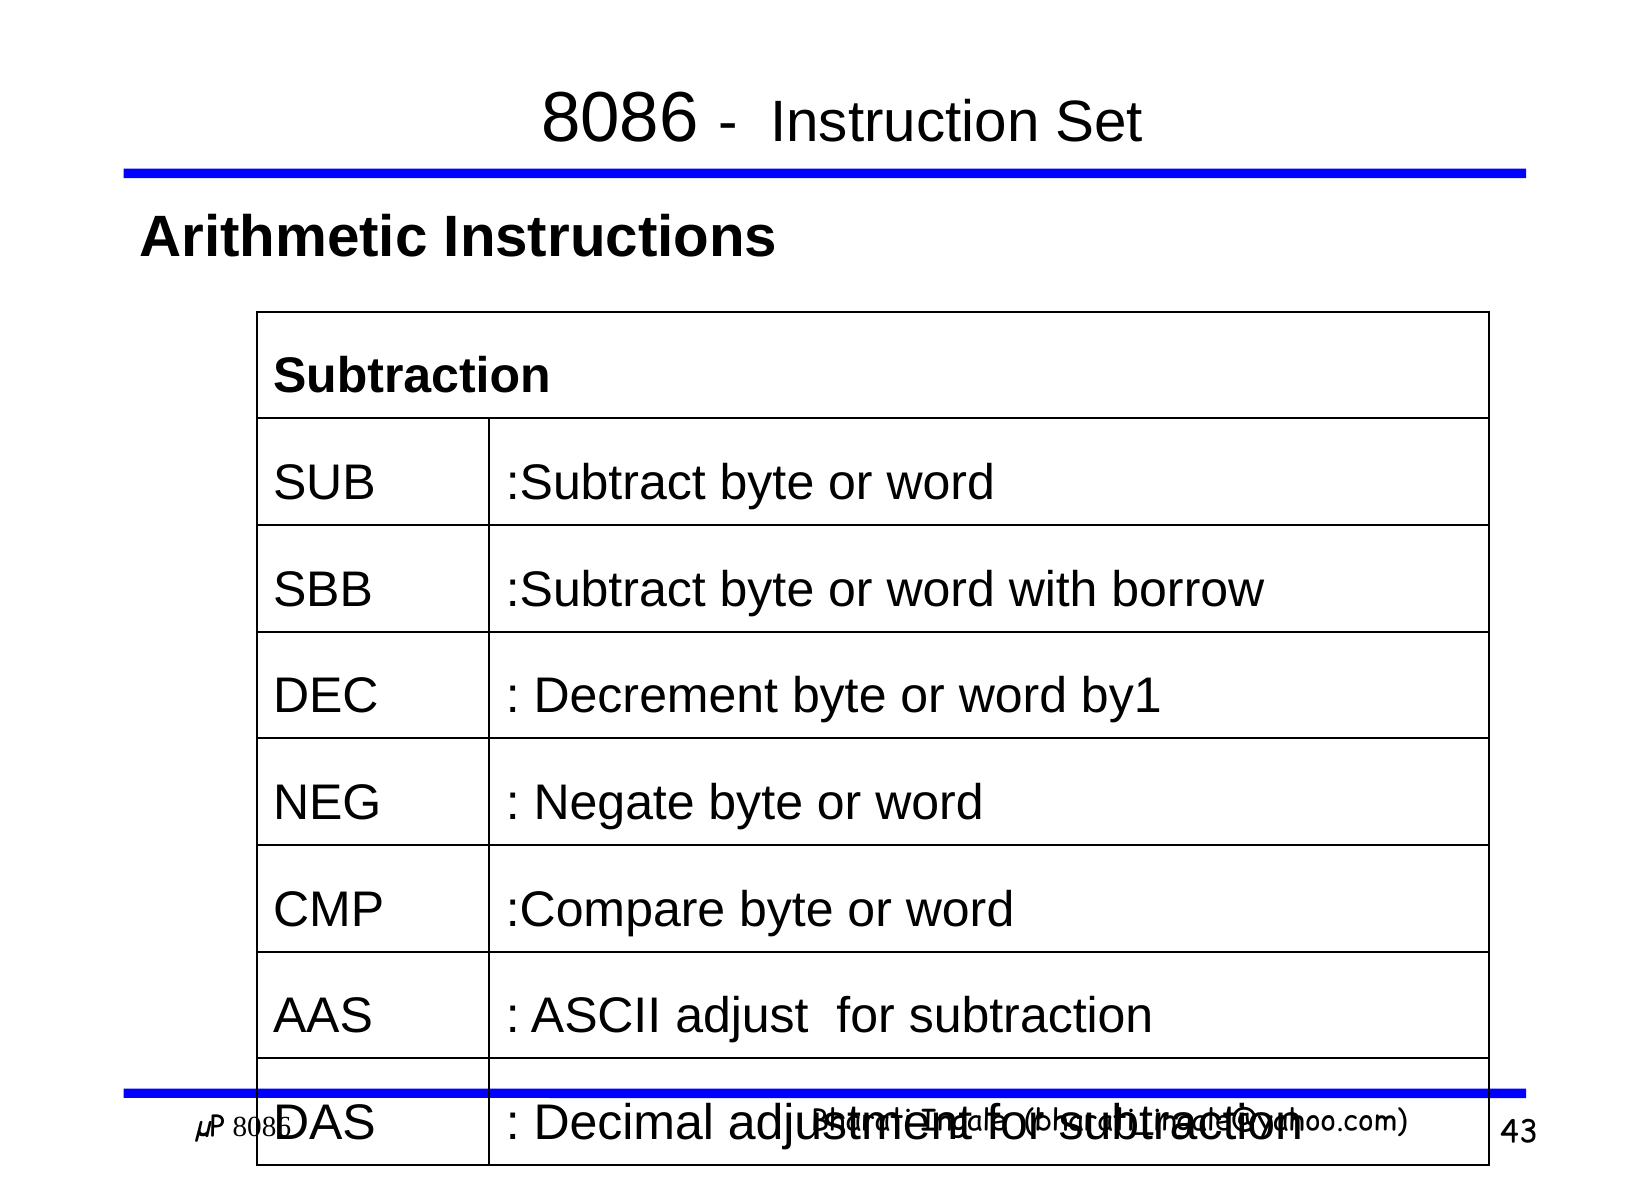

# 8086 -  Instruction Set
Arithmetic Instructions
| Subtraction |  |
| --- | --- |
| SUB | :Subtract byte or word |
| SBB | :Subtract byte or word with borrow |
| DEC | : Decrement byte or word by1 |
| NEG | : Negate byte or word |
| CMP | :Compare byte or word |
| AAS | : ASCII adjust for subtraction |
| DAS | : Decimal adjustment for subtraction |
43